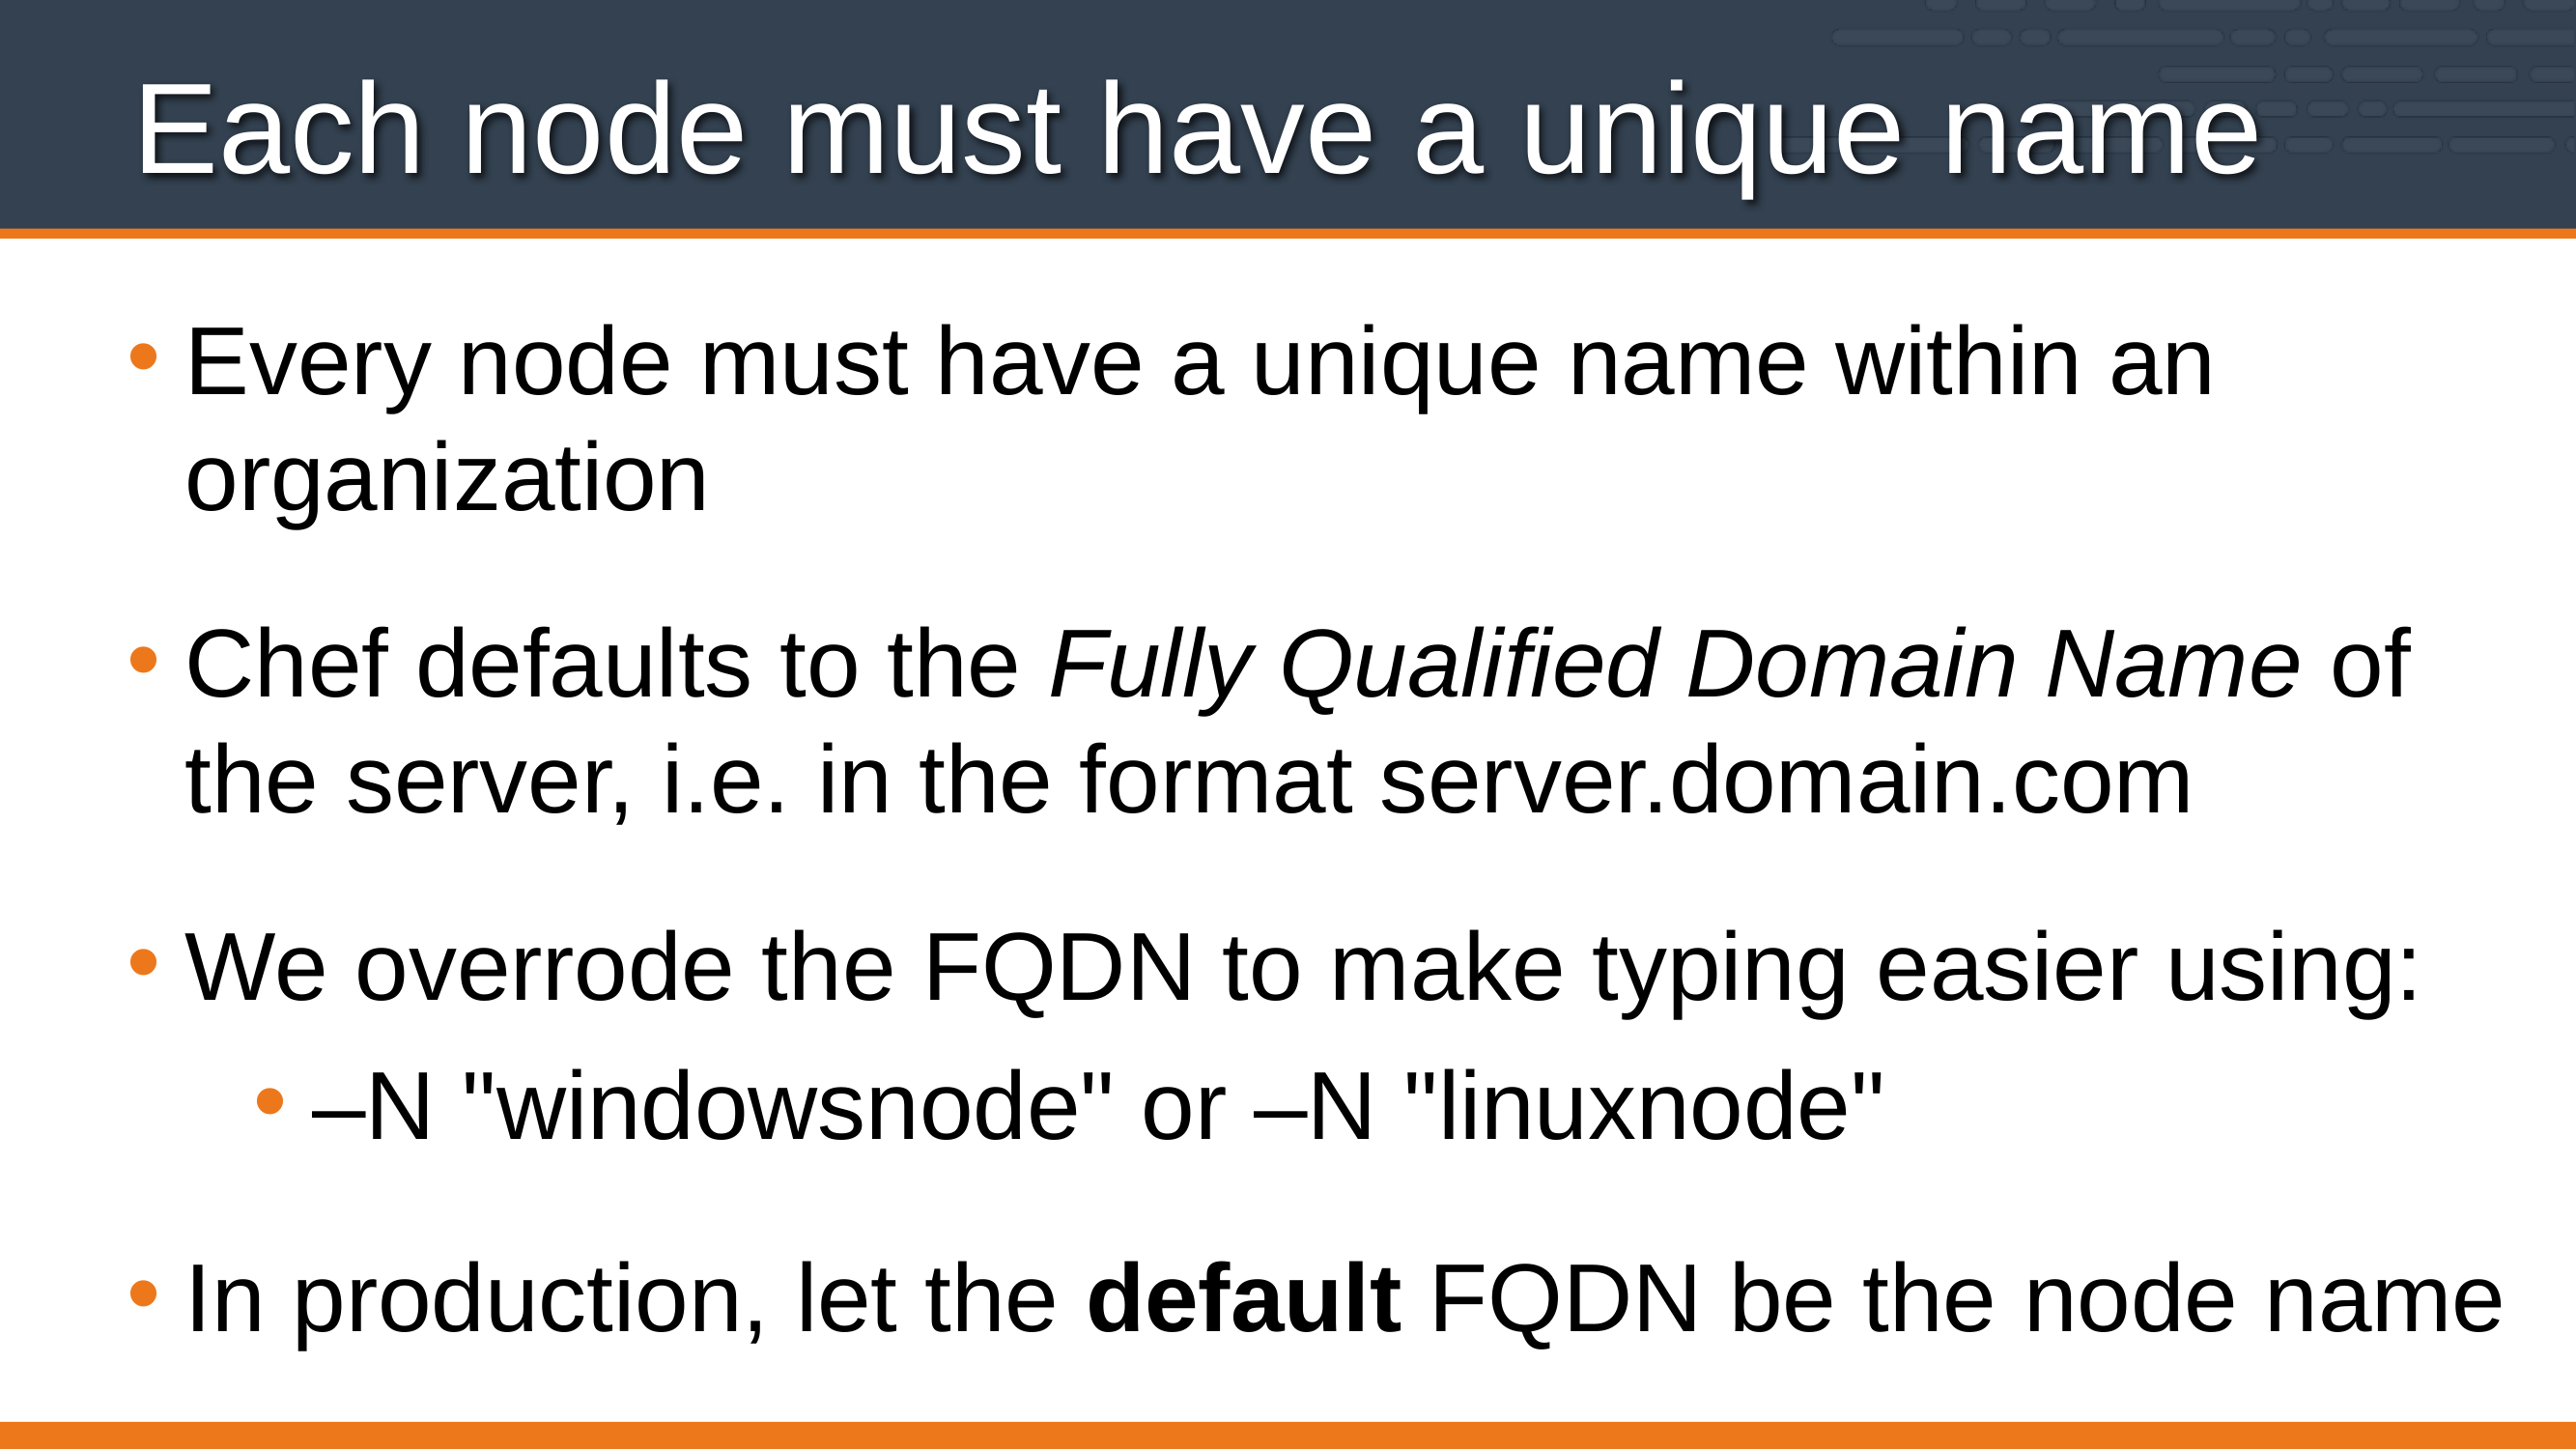

# Each node must have a unique name
Every node must have a unique name within an organization

Chef defaults to the Fully Qualified Domain Name of the server, i.e. in the format server.domain.com

We overrode the FQDN to make typing easier using:
–N "windowsnode" or –N "linuxnode"

In production, let the default FQDN be the node name